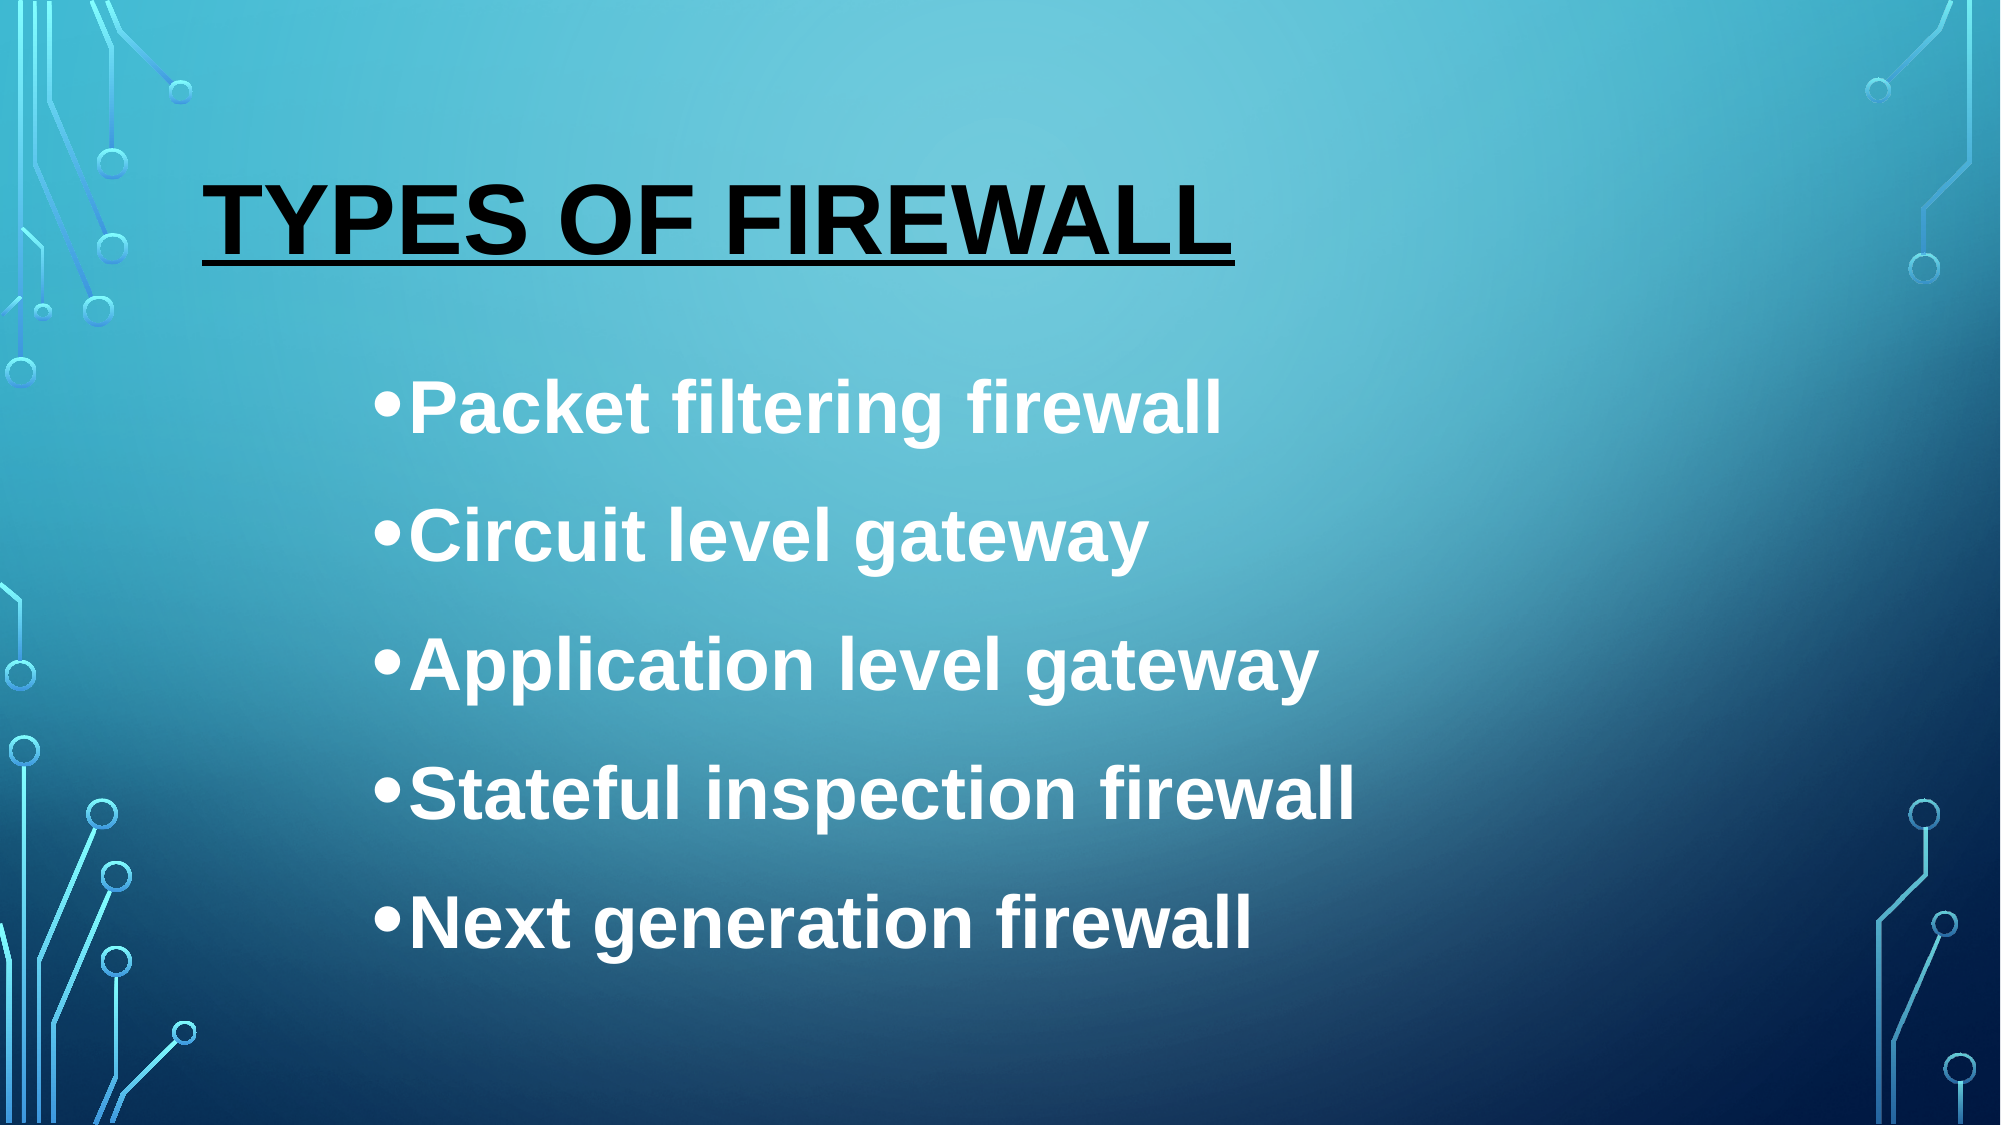

# TYPES OF FIREWALL
Packet filtering firewall
Circuit level gateway
Application level gateway
Stateful inspection firewall
Next generation firewall